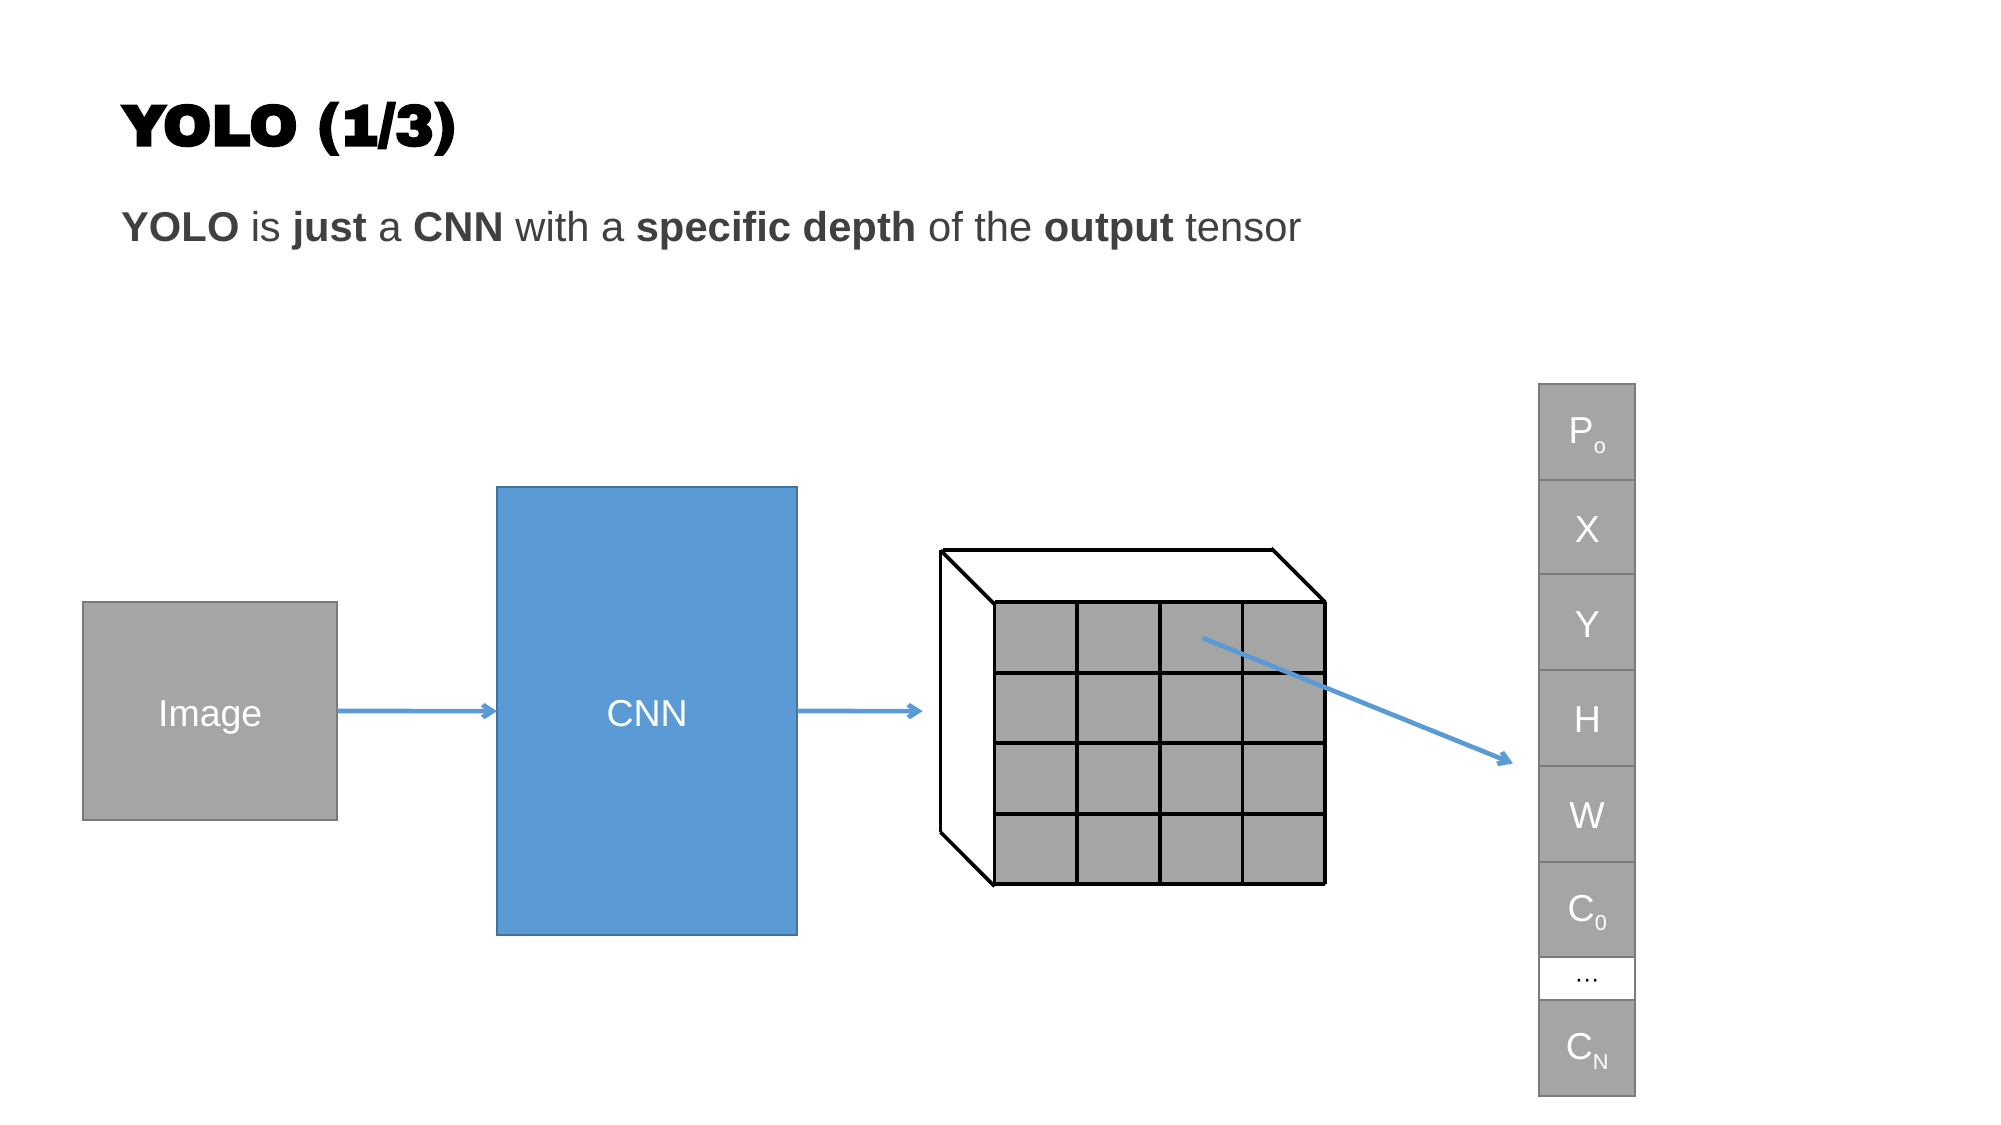

# YOLO (1/3)
YOLO is just a CNN with a specific depth of the output tensor

Po
X
CNN

Y
Image
H
W
C0
···
CN